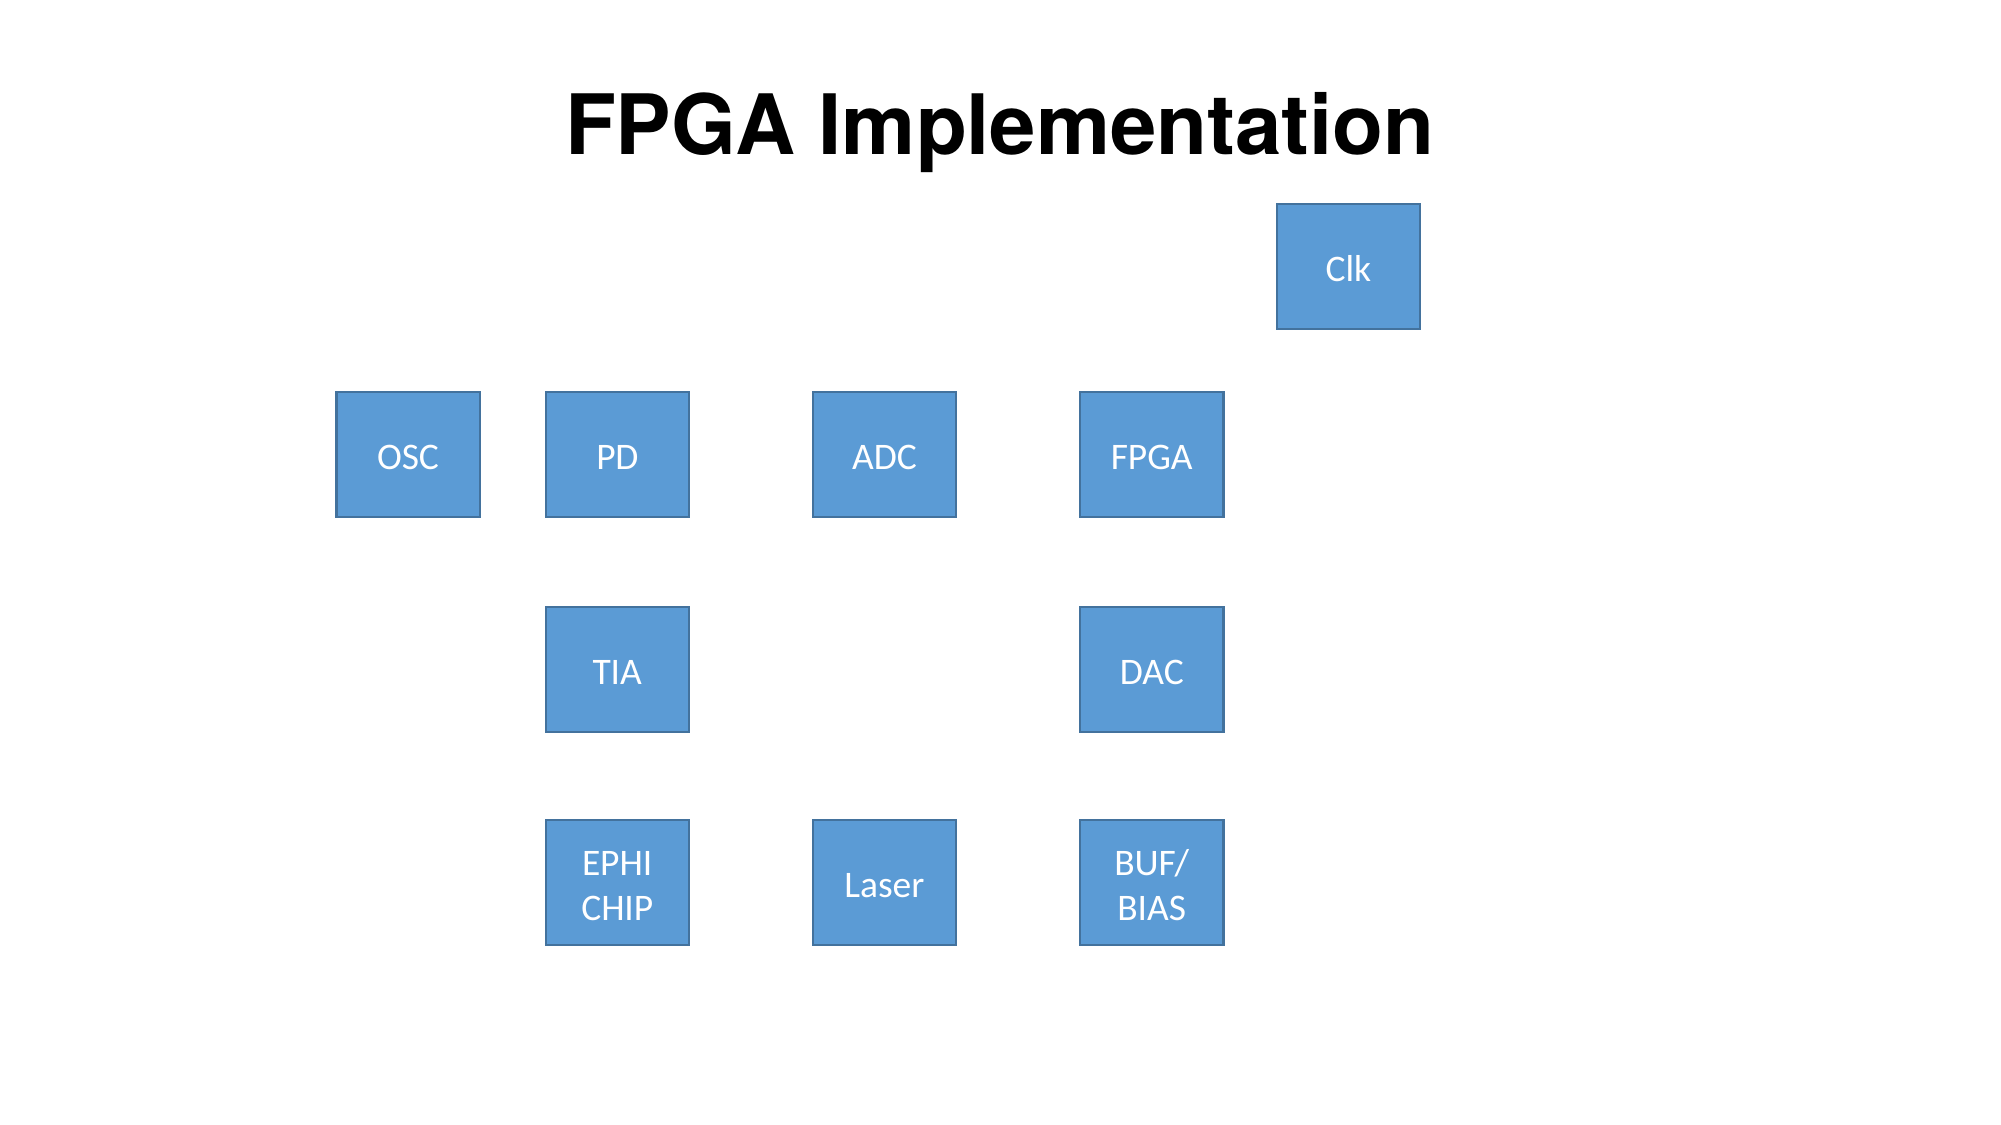

# FPGA Implementation
Clk
OSC
PD
ADC
FPGA
TIA
DAC
EPHI
CHIP
Laser
BUF/
BIAS